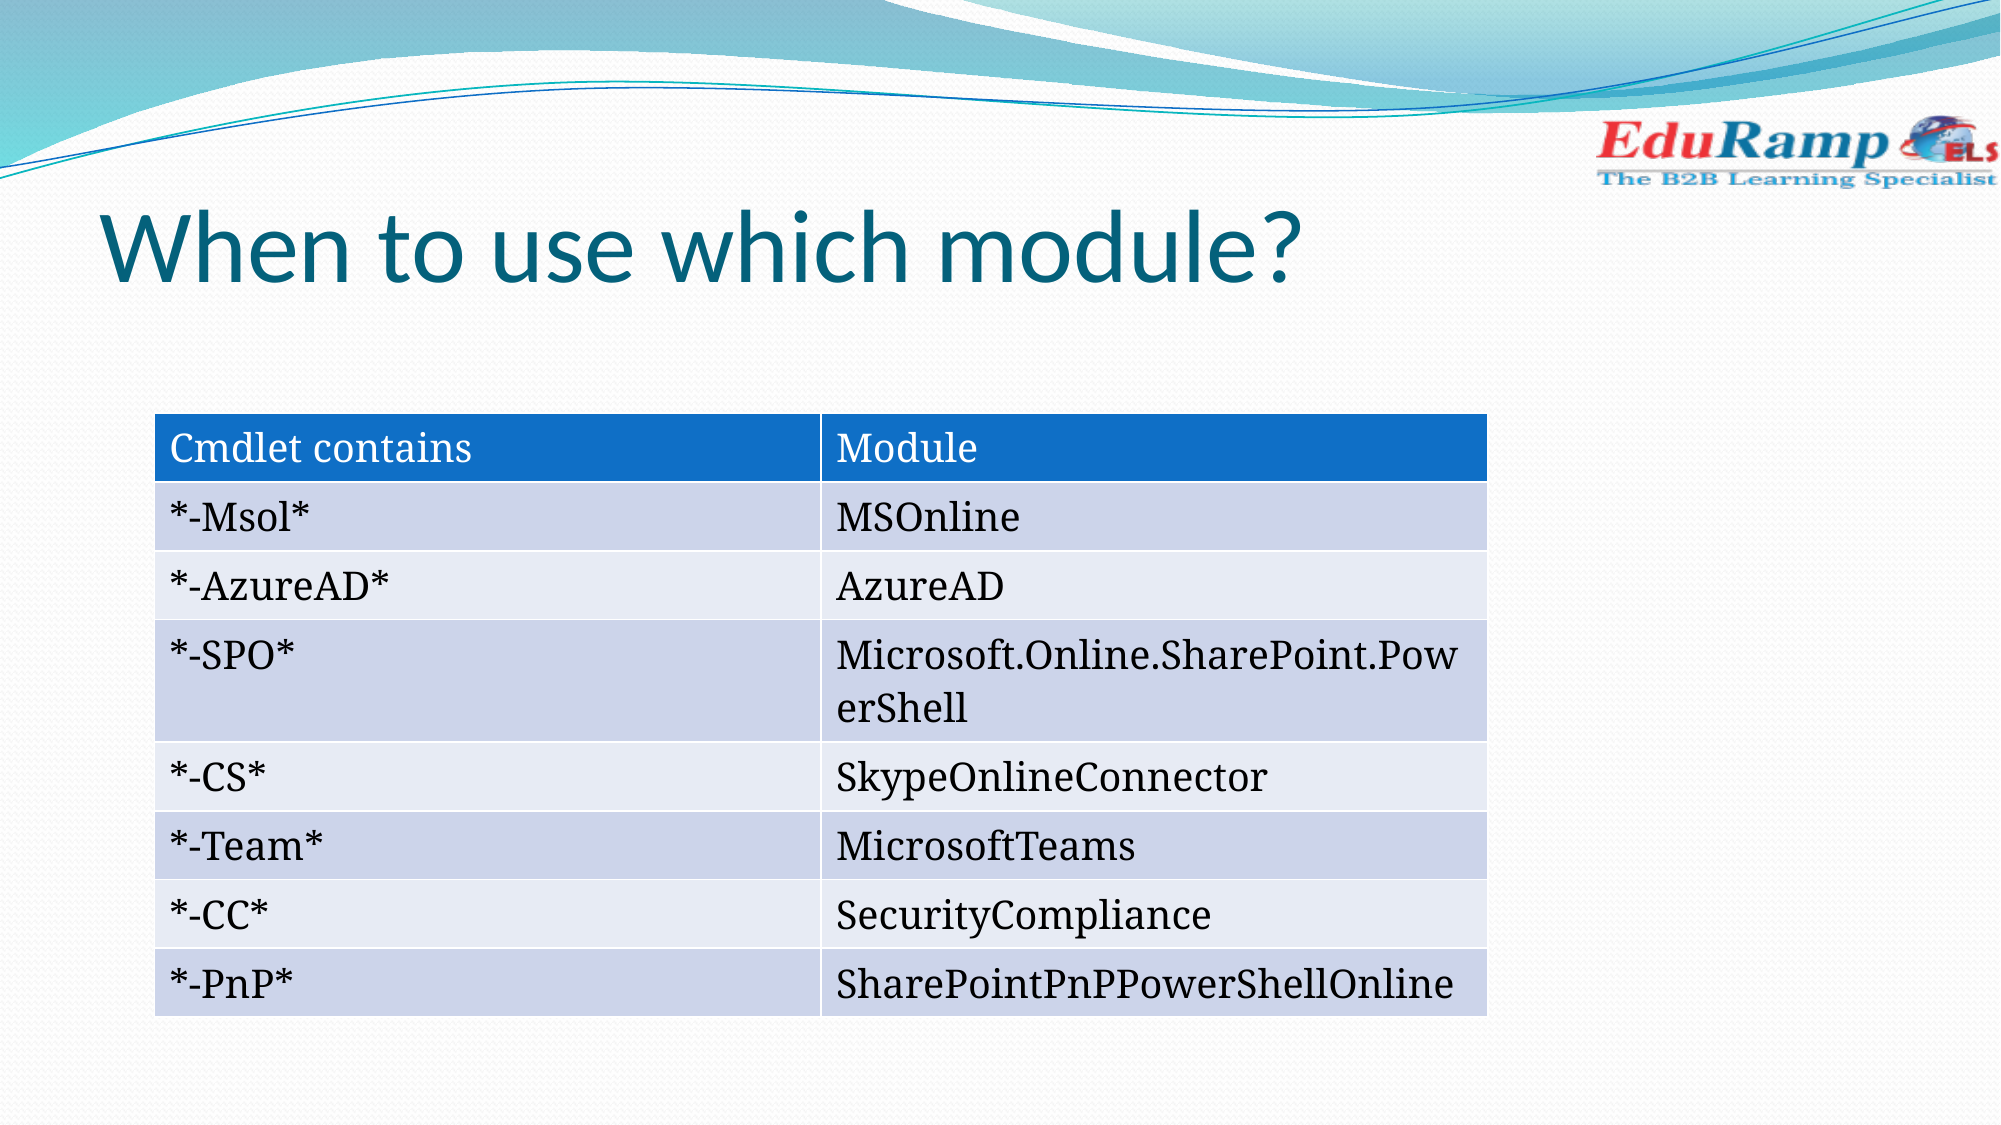

# When to use which module?

| Cmdlet contains | Module |
| --- | --- |
| \*-Msol\* | MSOnline |
| \*-AzureAD\* | AzureAD |
| \*-SPO\* | Microsoft.Online.SharePoint.PowerShell |
| \*-CS\* | SkypeOnlineConnector |
| \*-Team\* | MicrosoftTeams |
| \*-CC\* | SecurityCompliance |
| \*-PnP\* | SharePointPnPPowerShellOnline |